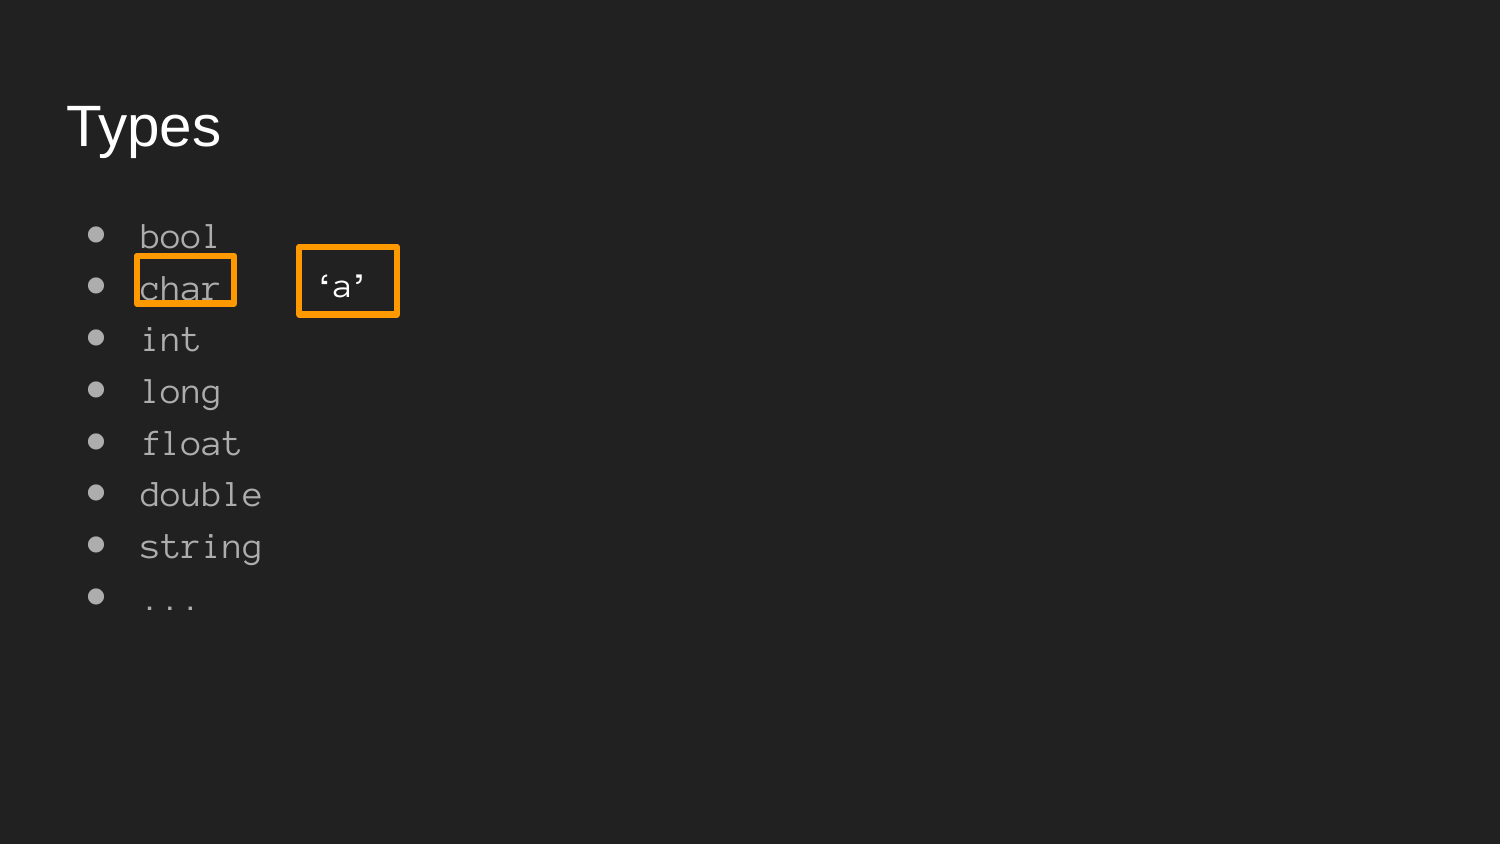

# Types
bool
char
int
long
float
double
string
...
‘a’